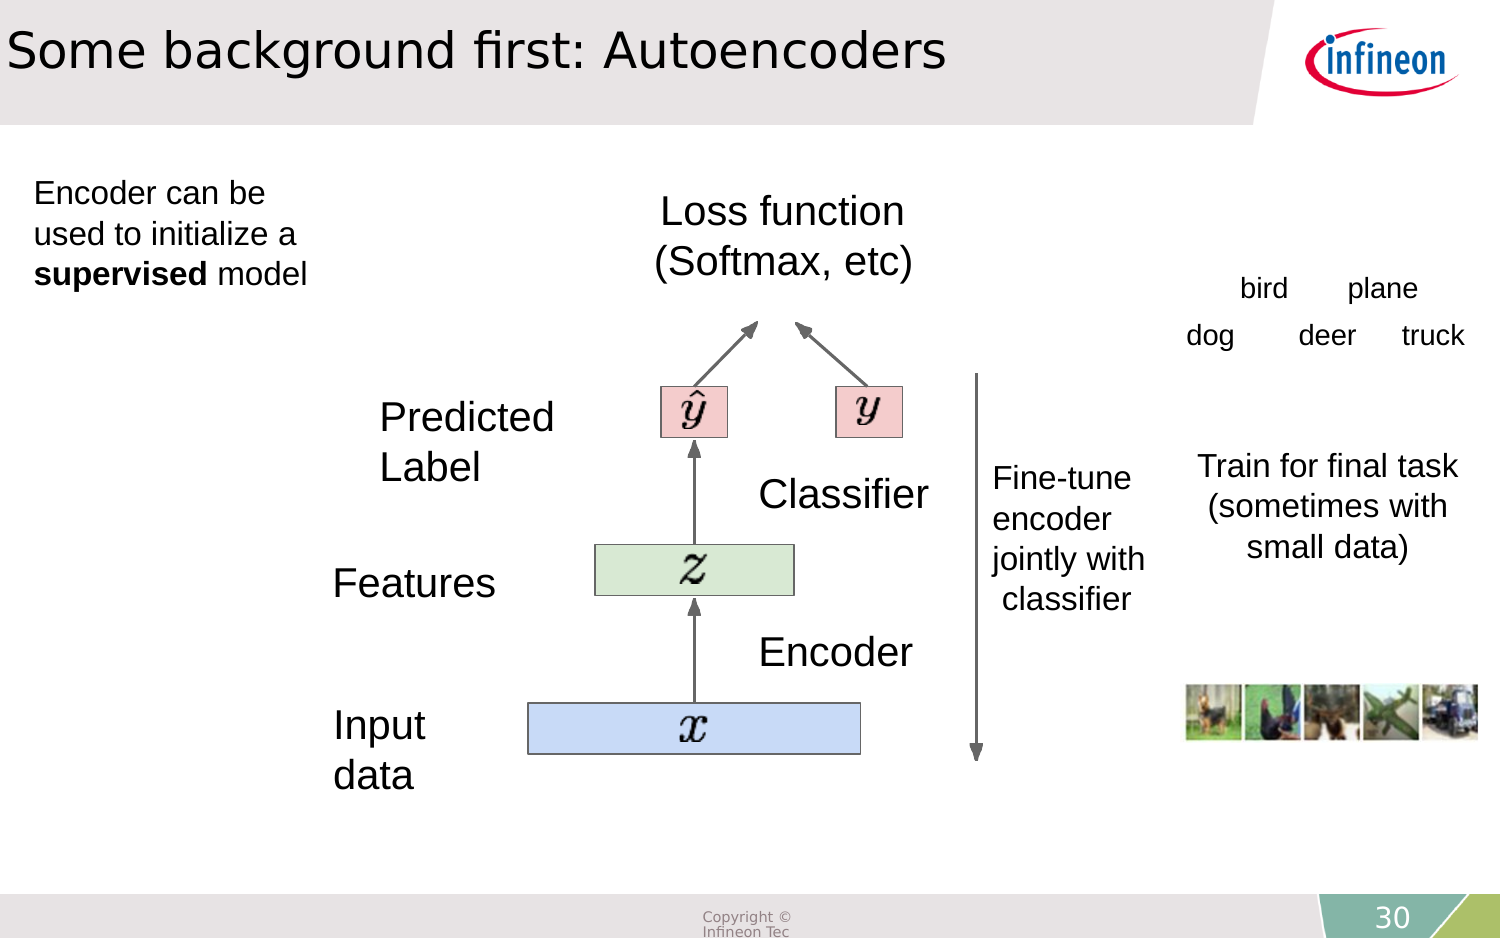

Some background first: Autoencoders
Encoder can be  used to initialize a  supervised model
Loss function  (Softmax, etc)
bird
plane
deer
truck
dog

Predicted Label

Train for final task  (sometimes with  small data)
Fine-tune  encoder  jointly with  classifier

Classifier

Features

Encoder

Input data

Lecture 13 -
Copyright © Infineon Technologies AG 2018. All rights reserved.
30